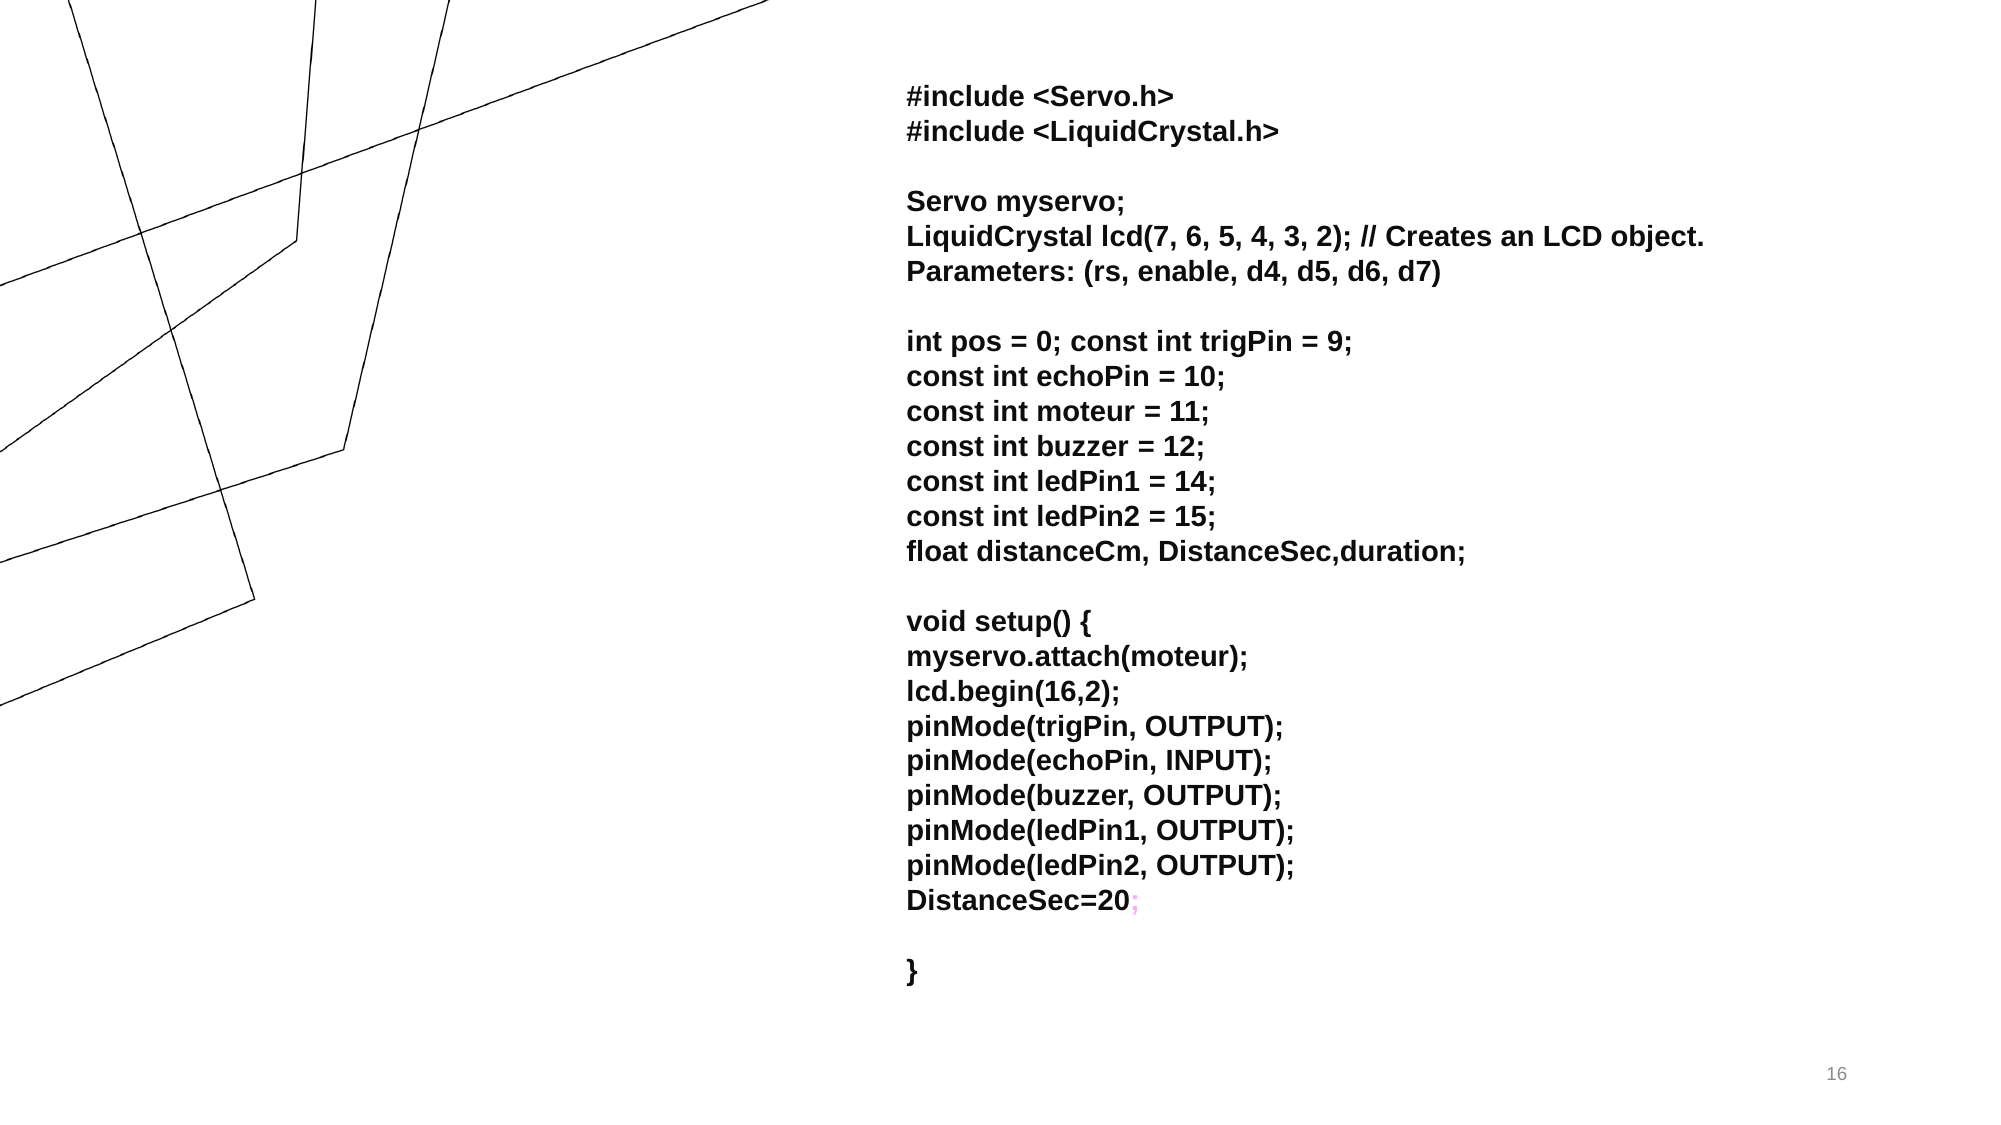

#include <Servo.h>
#include <LiquidCrystal.h>

Servo myservo;
LiquidCrystal lcd(7, 6, 5, 4, 3, 2); // Creates an LCD object. Parameters: (rs, enable, d4, d5, d6, d7)

int pos = 0; const int trigPin = 9;
const int echoPin = 10;
const int moteur = 11;
const int buzzer = 12;
const int ledPin1 = 14;
const int ledPin2 = 15;
float distanceCm, DistanceSec,duration;

void setup() {
myservo.attach(moteur);
lcd.begin(16,2);
pinMode(trigPin, OUTPUT);
pinMode(echoPin, INPUT);
pinMode(buzzer, OUTPUT);
pinMode(ledPin1, OUTPUT);
pinMode(ledPin2, OUTPUT);
DistanceSec=20;

}

16